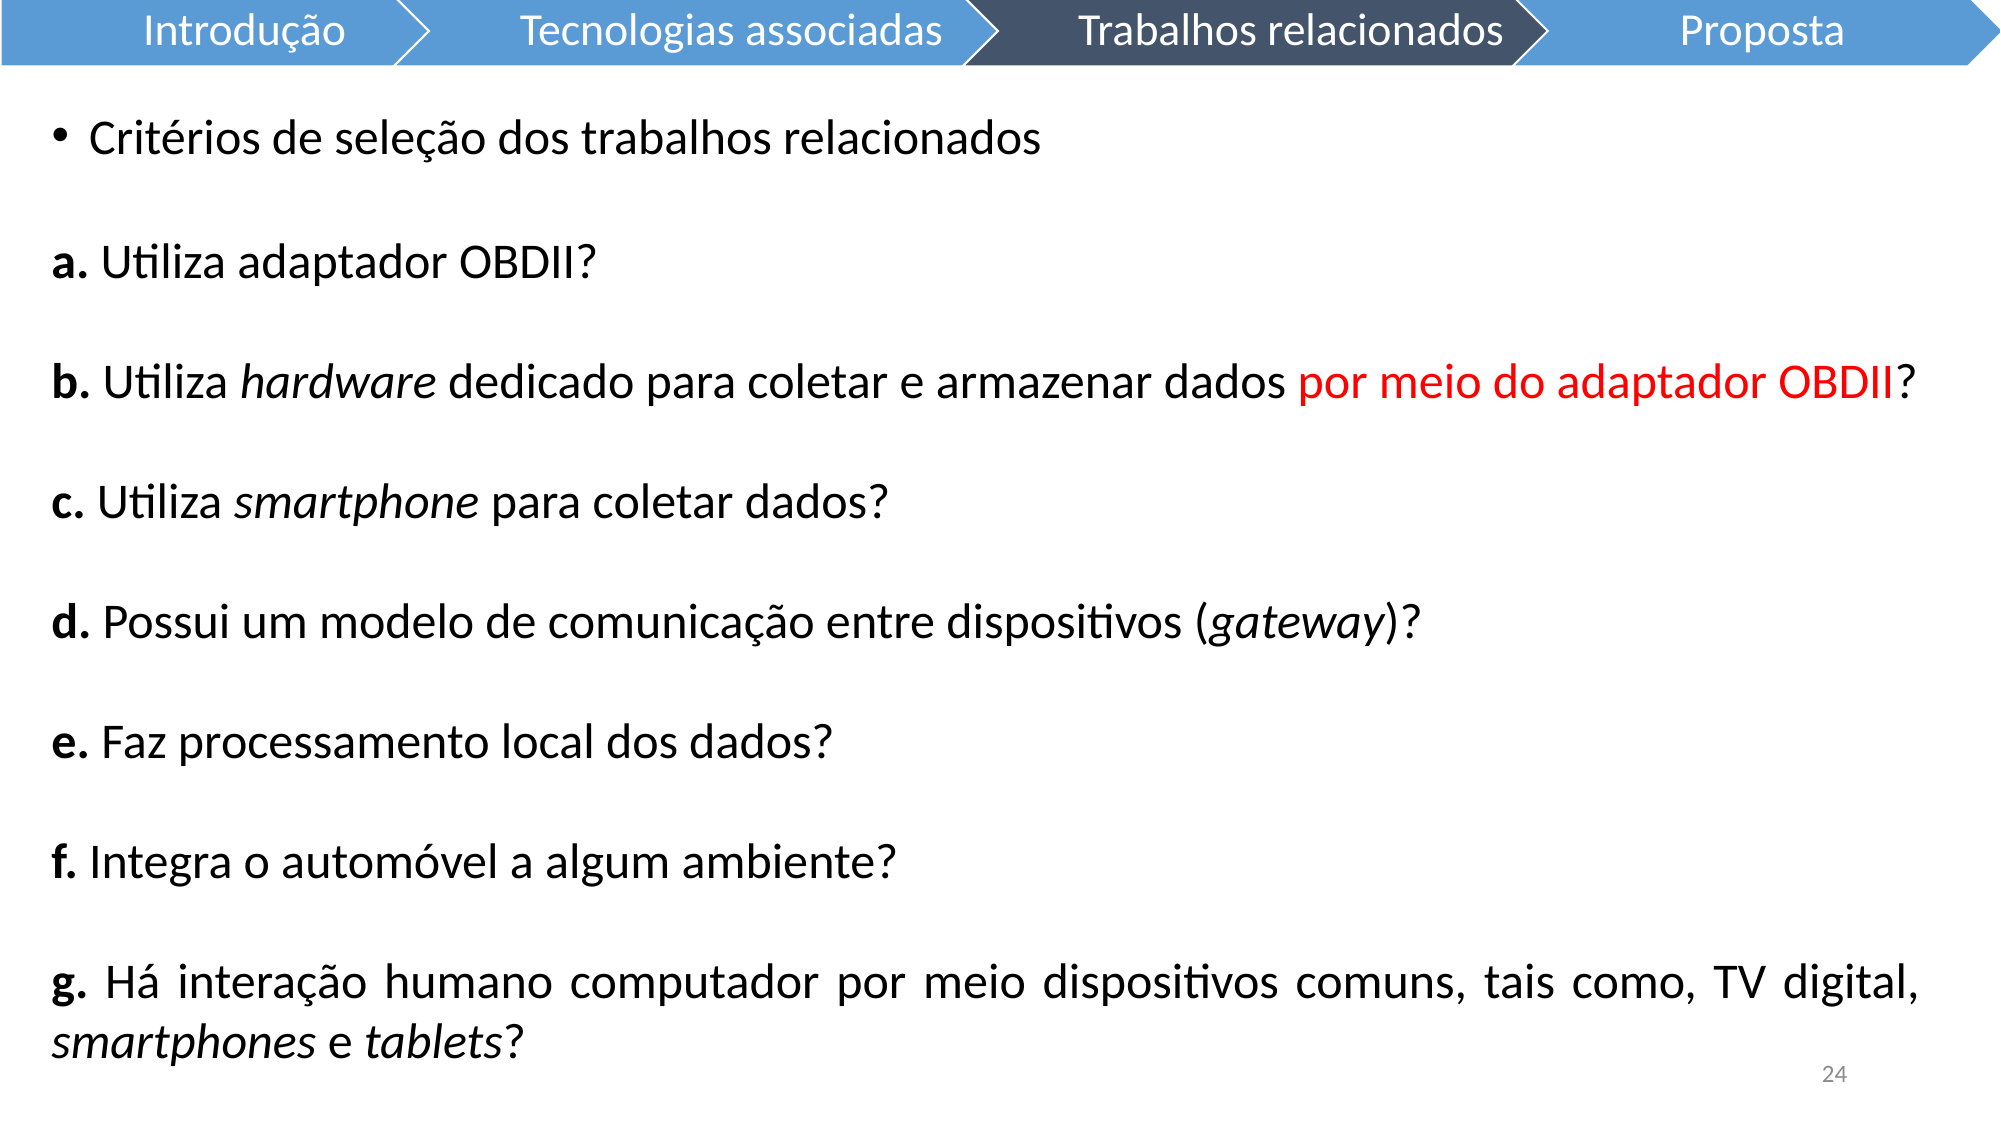

Introdução
Tecnologias associadas
Trabalhos relacionados
Proposta
Critérios de seleção dos trabalhos relacionados
a. Utiliza adaptador OBDII?

b. Utiliza hardware dedicado para coletar e armazenar dados por meio do adaptador OBDII?

c. Utiliza smartphone para coletar dados?

d. Possui um modelo de comunicação entre dispositivos (gateway)?

e. Faz processamento local dos dados?

f. Integra o automóvel a algum ambiente?

g. Há interação humano computador por meio dispositivos comuns, tais como, TV digital, smartphones e tablets?
24